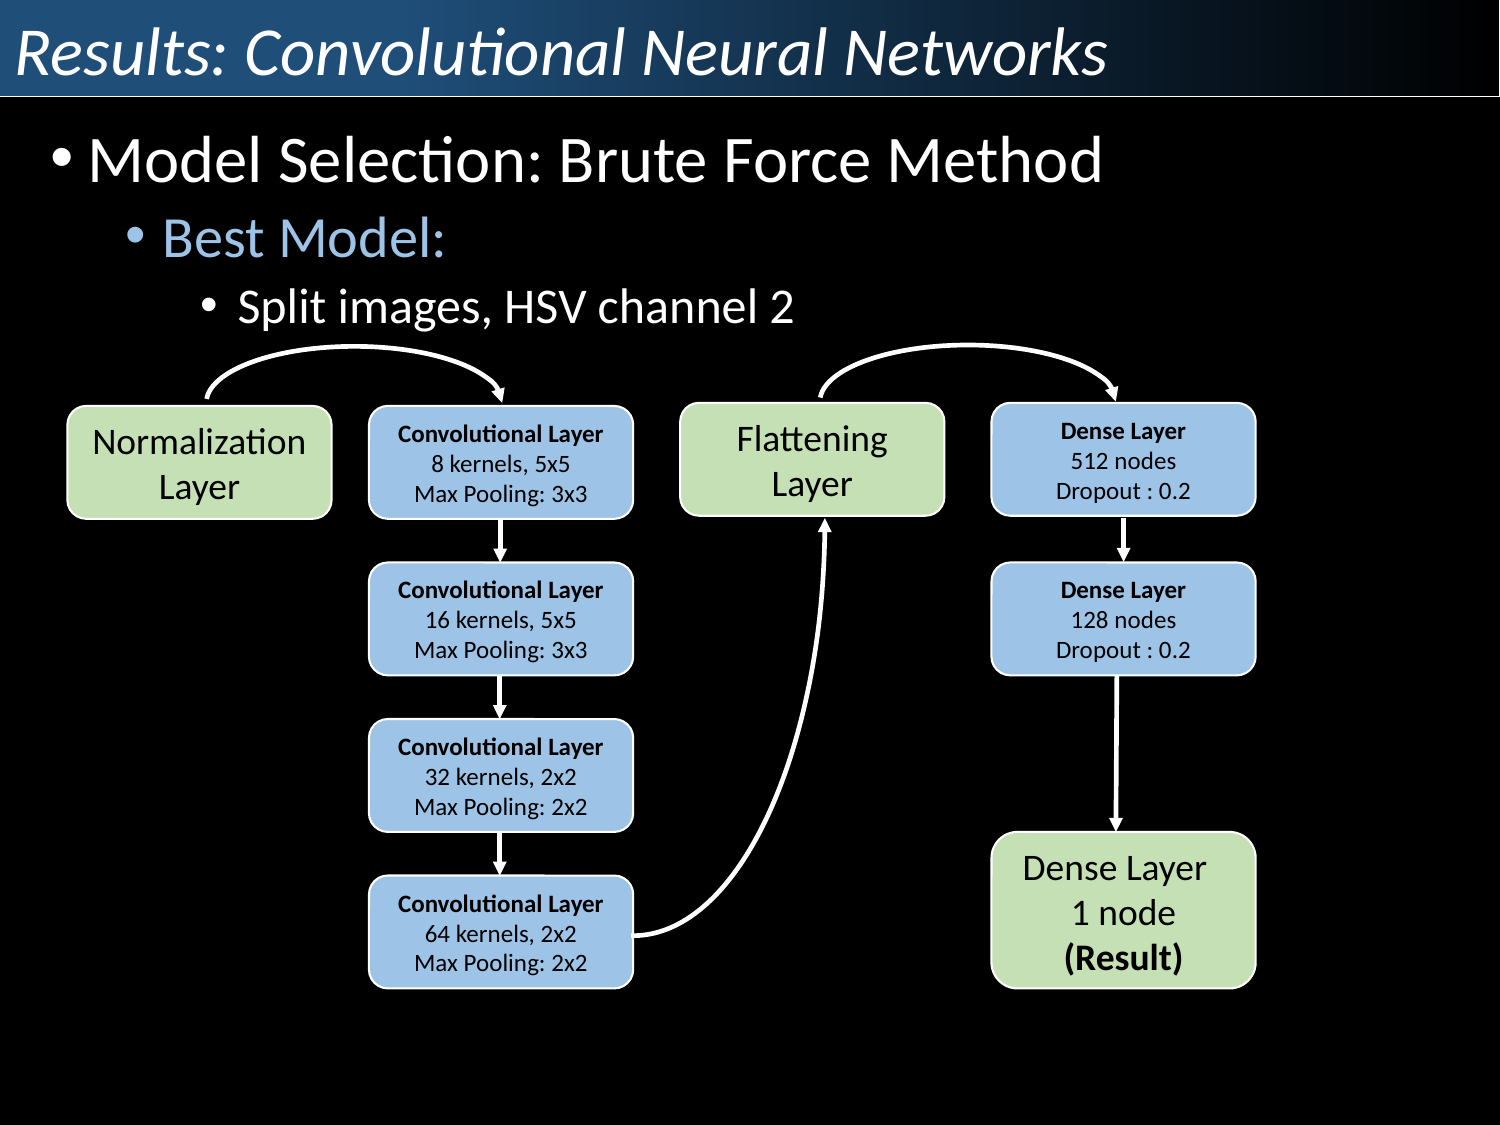

Results: Convolutional Neural Networks

Model Selection: Brute Force Method
Best Model:
Split images, HSV channel 2

Flattening Layer
Dense Layer
512 nodes
Dropout : 0.2
Normalization Layer
Convolutional Layer
8 kernels, 5x5
Max Pooling: 3x3
Convolutional Layer
16 kernels, 5x5
Max Pooling: 3x3
Dense Layer
128 nodes
Dropout : 0.2
Convolutional Layer
32 kernels, 2x2
Max Pooling: 2x2
Dense Layer
1 node
(Result)
Convolutional Layer
64 kernels, 2x2
Max Pooling: 2x2